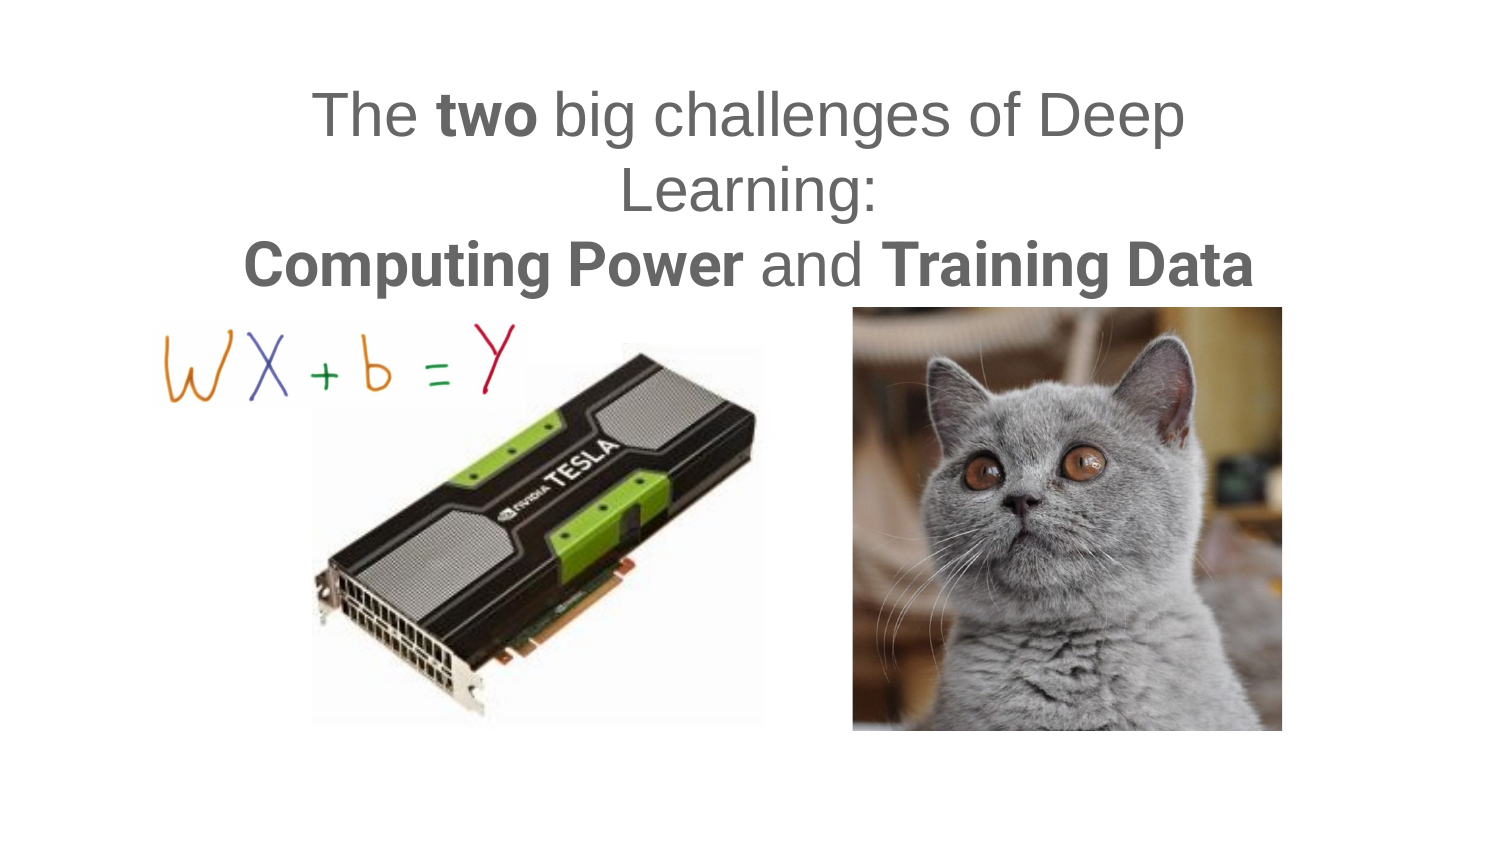

# The two big challenges of Deep Learning:
Computing Power and Training Data

Department of IT
23